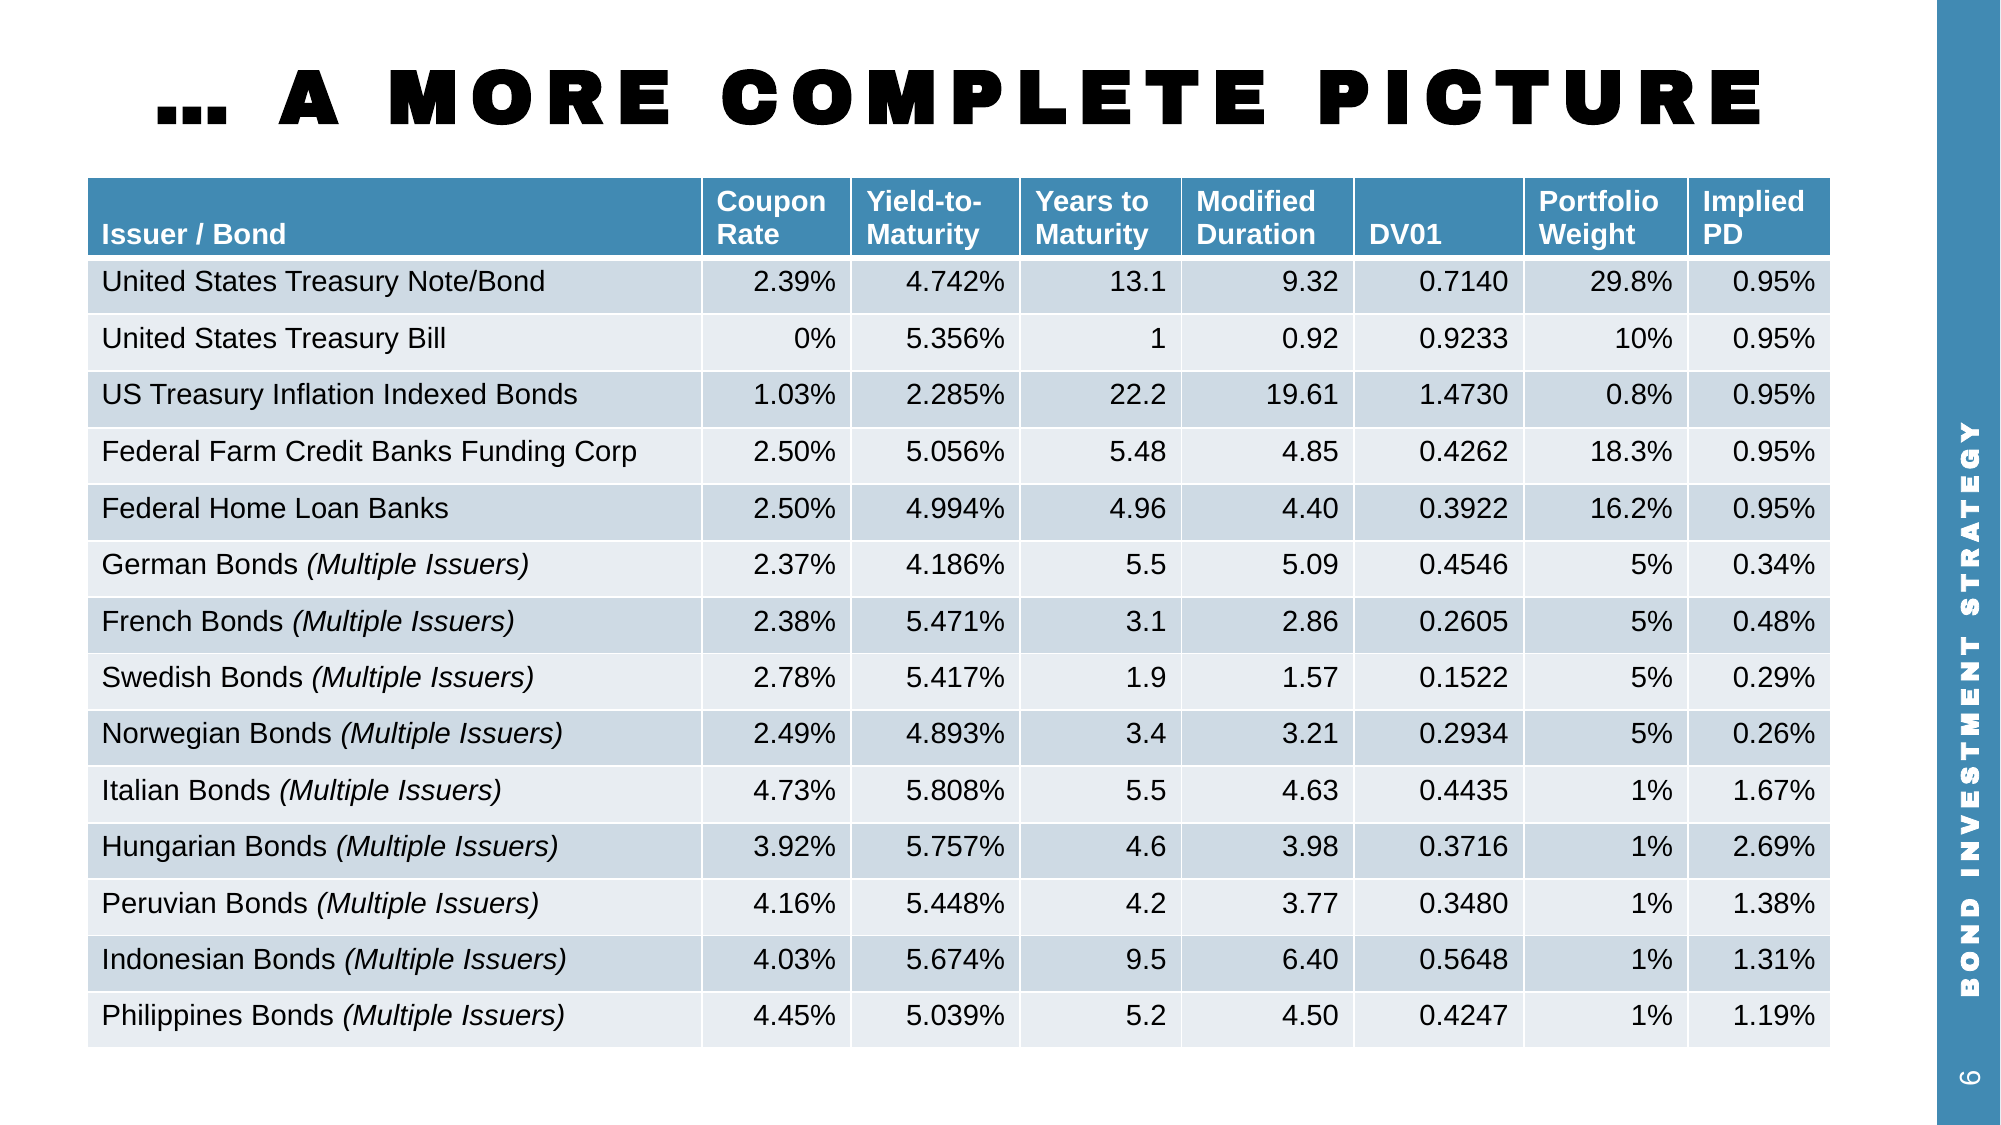

# … a more complete pıcture
| Issuer / Bond | Coupon Rate | Yield-to-Maturity | Years to Maturity | Modified Duration | DV01 | Portfolio Weight | Implied PD |
| --- | --- | --- | --- | --- | --- | --- | --- |
| United States Treasury Note/Bond | 2.39% | 4.742% | 13.1 | 9.32 | 0.7140 | 29.8% | 0.95% |
| United States Treasury Bill | 0% | 5.356% | 1 | 0.92 | 0.9233 | 10% | 0.95% |
| US Treasury Inflation Indexed Bonds | 1.03% | 2.285% | 22.2 | 19.61 | 1.4730 | 0.8% | 0.95% |
| Federal Farm Credit Banks Funding Corp | 2.50% | 5.056% | 5.48 | 4.85 | 0.4262 | 18.3% | 0.95% |
| Federal Home Loan Banks | 2.50% | 4.994% | 4.96 | 4.40 | 0.3922 | 16.2% | 0.95% |
| German Bonds (Multiple Issuers) | 2.37% | 4.186% | 5.5 | 5.09 | 0.4546 | 5% | 0.34% |
| French Bonds (Multiple Issuers) | 2.38% | 5.471% | 3.1 | 2.86 | 0.2605 | 5% | 0.48% |
| Swedish Bonds (Multiple Issuers) | 2.78% | 5.417% | 1.9 | 1.57 | 0.1522 | 5% | 0.29% |
| Norwegian Bonds (Multiple Issuers) | 2.49% | 4.893% | 3.4 | 3.21 | 0.2934 | 5% | 0.26% |
| Italian Bonds (Multiple Issuers) | 4.73% | 5.808% | 5.5 | 4.63 | 0.4435 | 1% | 1.67% |
| Hungarian Bonds (Multiple Issuers) | 3.92% | 5.757% | 4.6 | 3.98 | 0.3716 | 1% | 2.69% |
| Peruvian Bonds (Multiple Issuers) | 4.16% | 5.448% | 4.2 | 3.77 | 0.3480 | 1% | 1.38% |
| Indonesian Bonds (Multiple Issuers) | 4.03% | 5.674% | 9.5 | 6.40 | 0.5648 | 1% | 1.31% |
| Philippines Bonds (Multiple Issuers) | 4.45% | 5.039% | 5.2 | 4.50 | 0.4247 | 1% | 1.19% |
Bond investment strategy
6